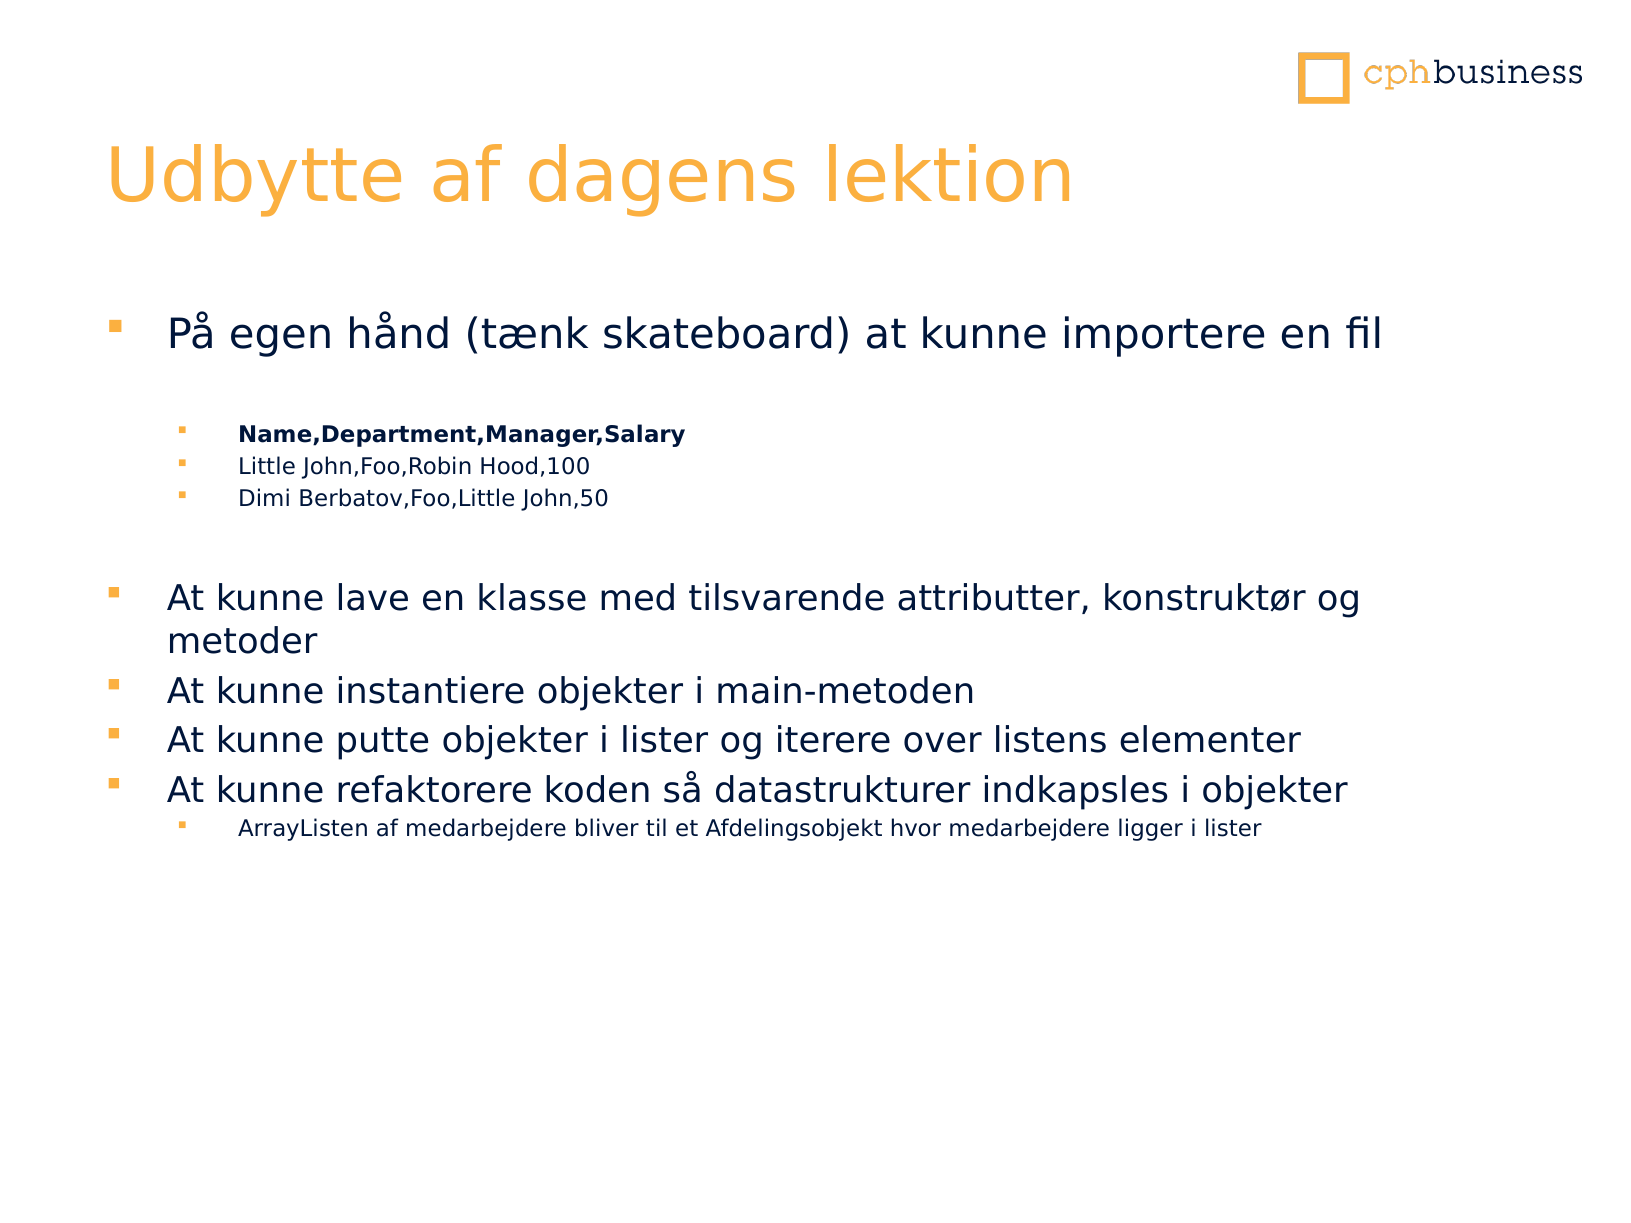

Udbytte af dagens lektion
På egen hånd (tænk skateboard) at kunne importere en fil

Name,Department,Manager,Salary
Little John,Foo,Robin Hood,100
Dimi Berbatov,Foo,Little John,50

At kunne lave en klasse med tilsvarende attributter, konstruktør og metoder
At kunne instantiere objekter i main-metoden
At kunne putte objekter i lister og iterere over listens elementer
At kunne refaktorere koden så datastrukturer indkapsles i objekter
ArrayListen af medarbejdere bliver til et Afdelingsobjekt hvor medarbejdere ligger i lister